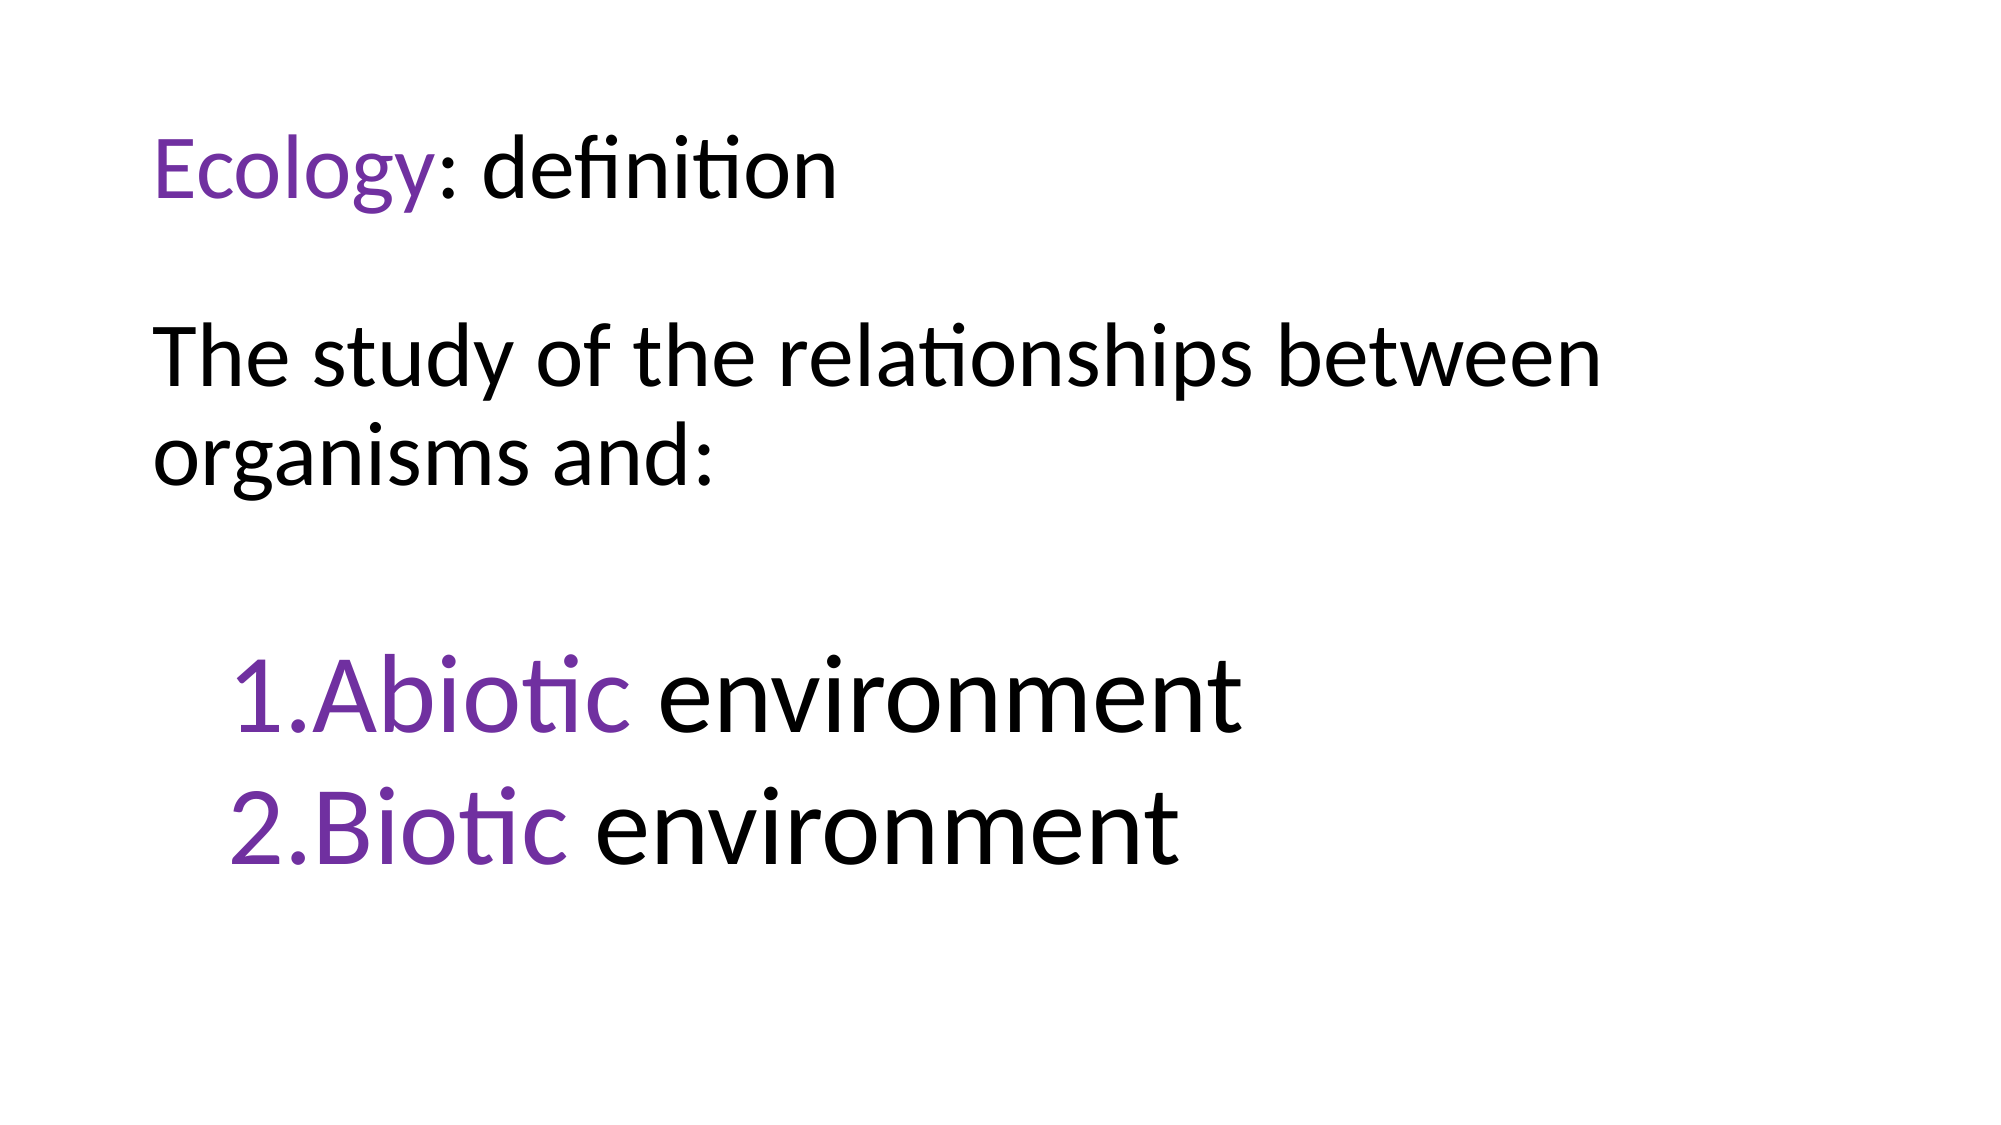

# Ecology: definition
The study of the relationships between organisms and:

Abiotic environment
Biotic environment